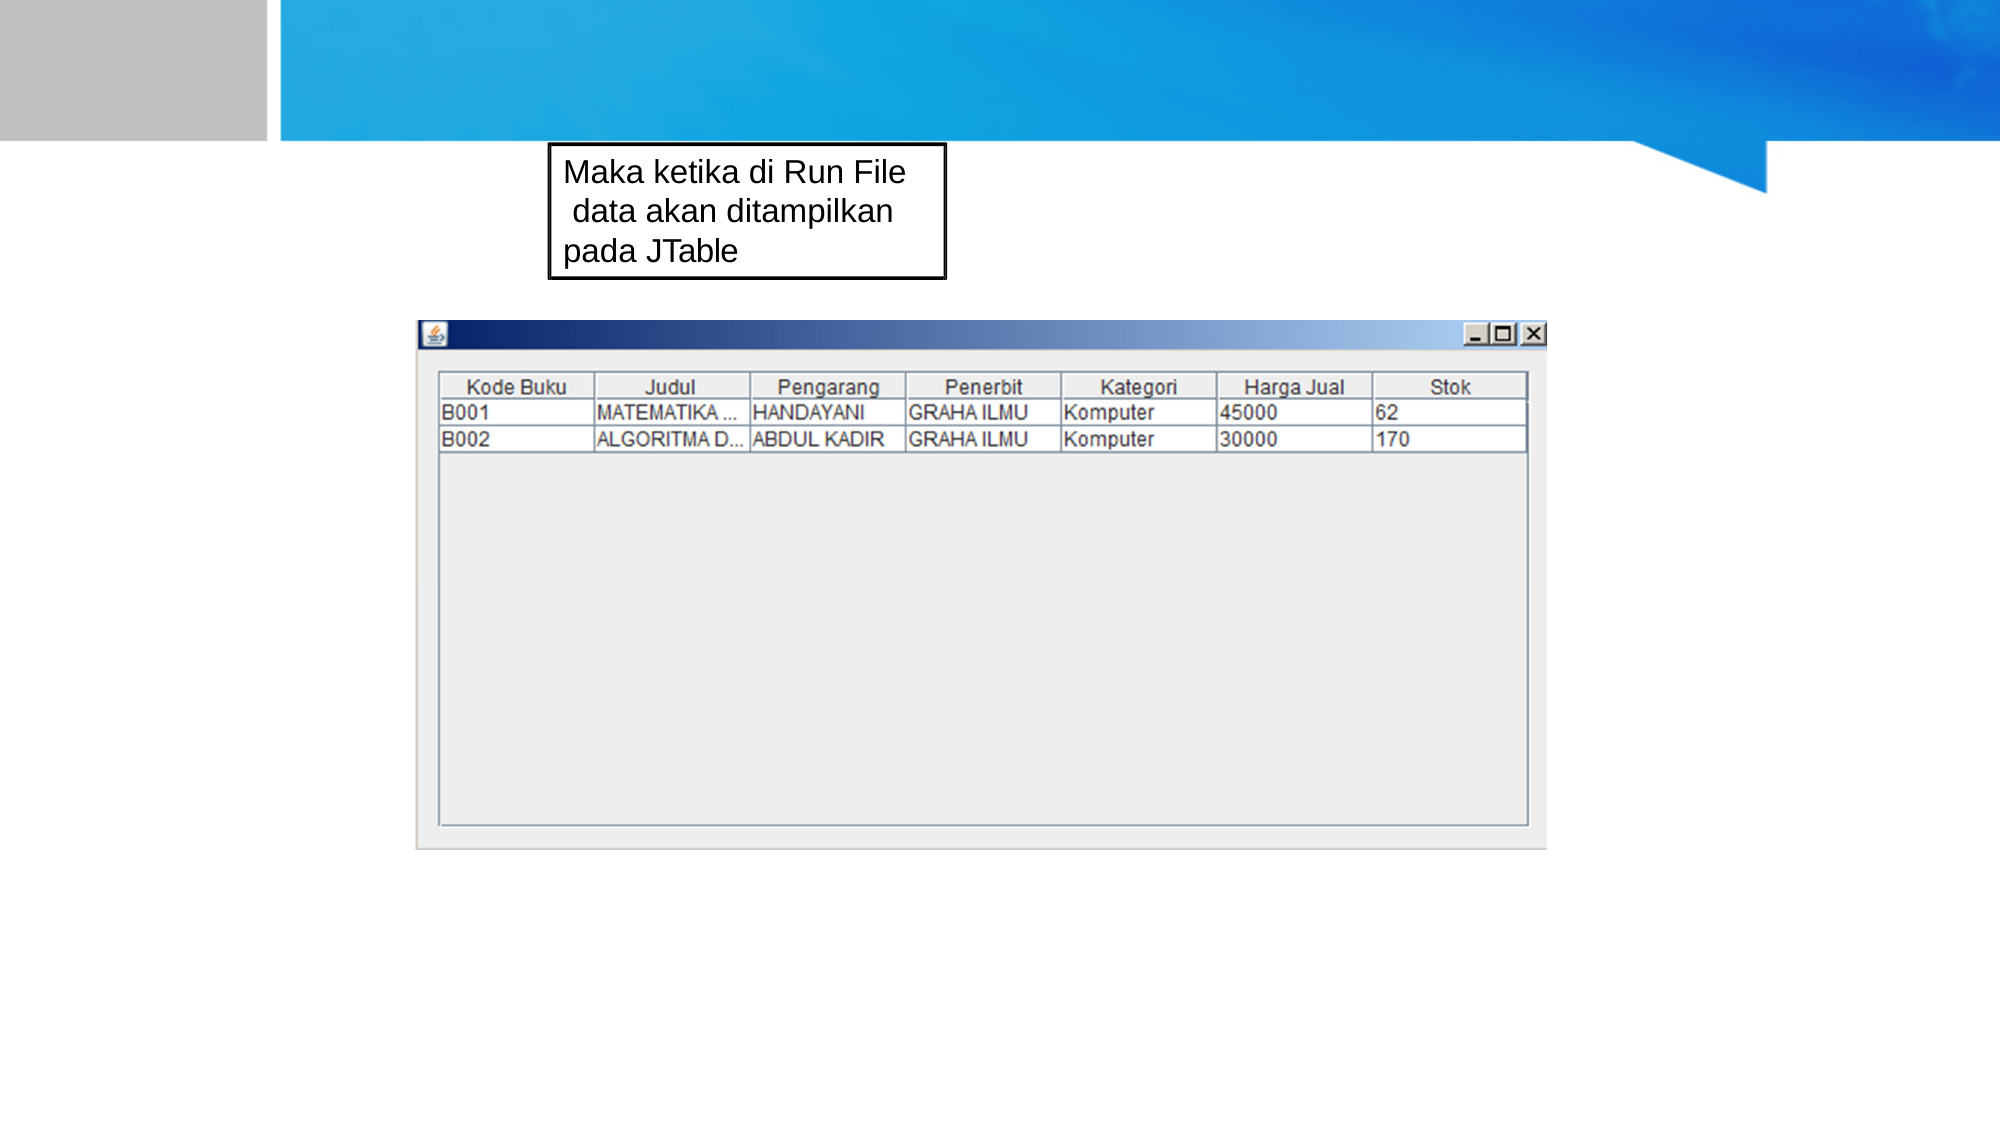

Maka ketika di Run File  data akan ditampilkan  pada JTable